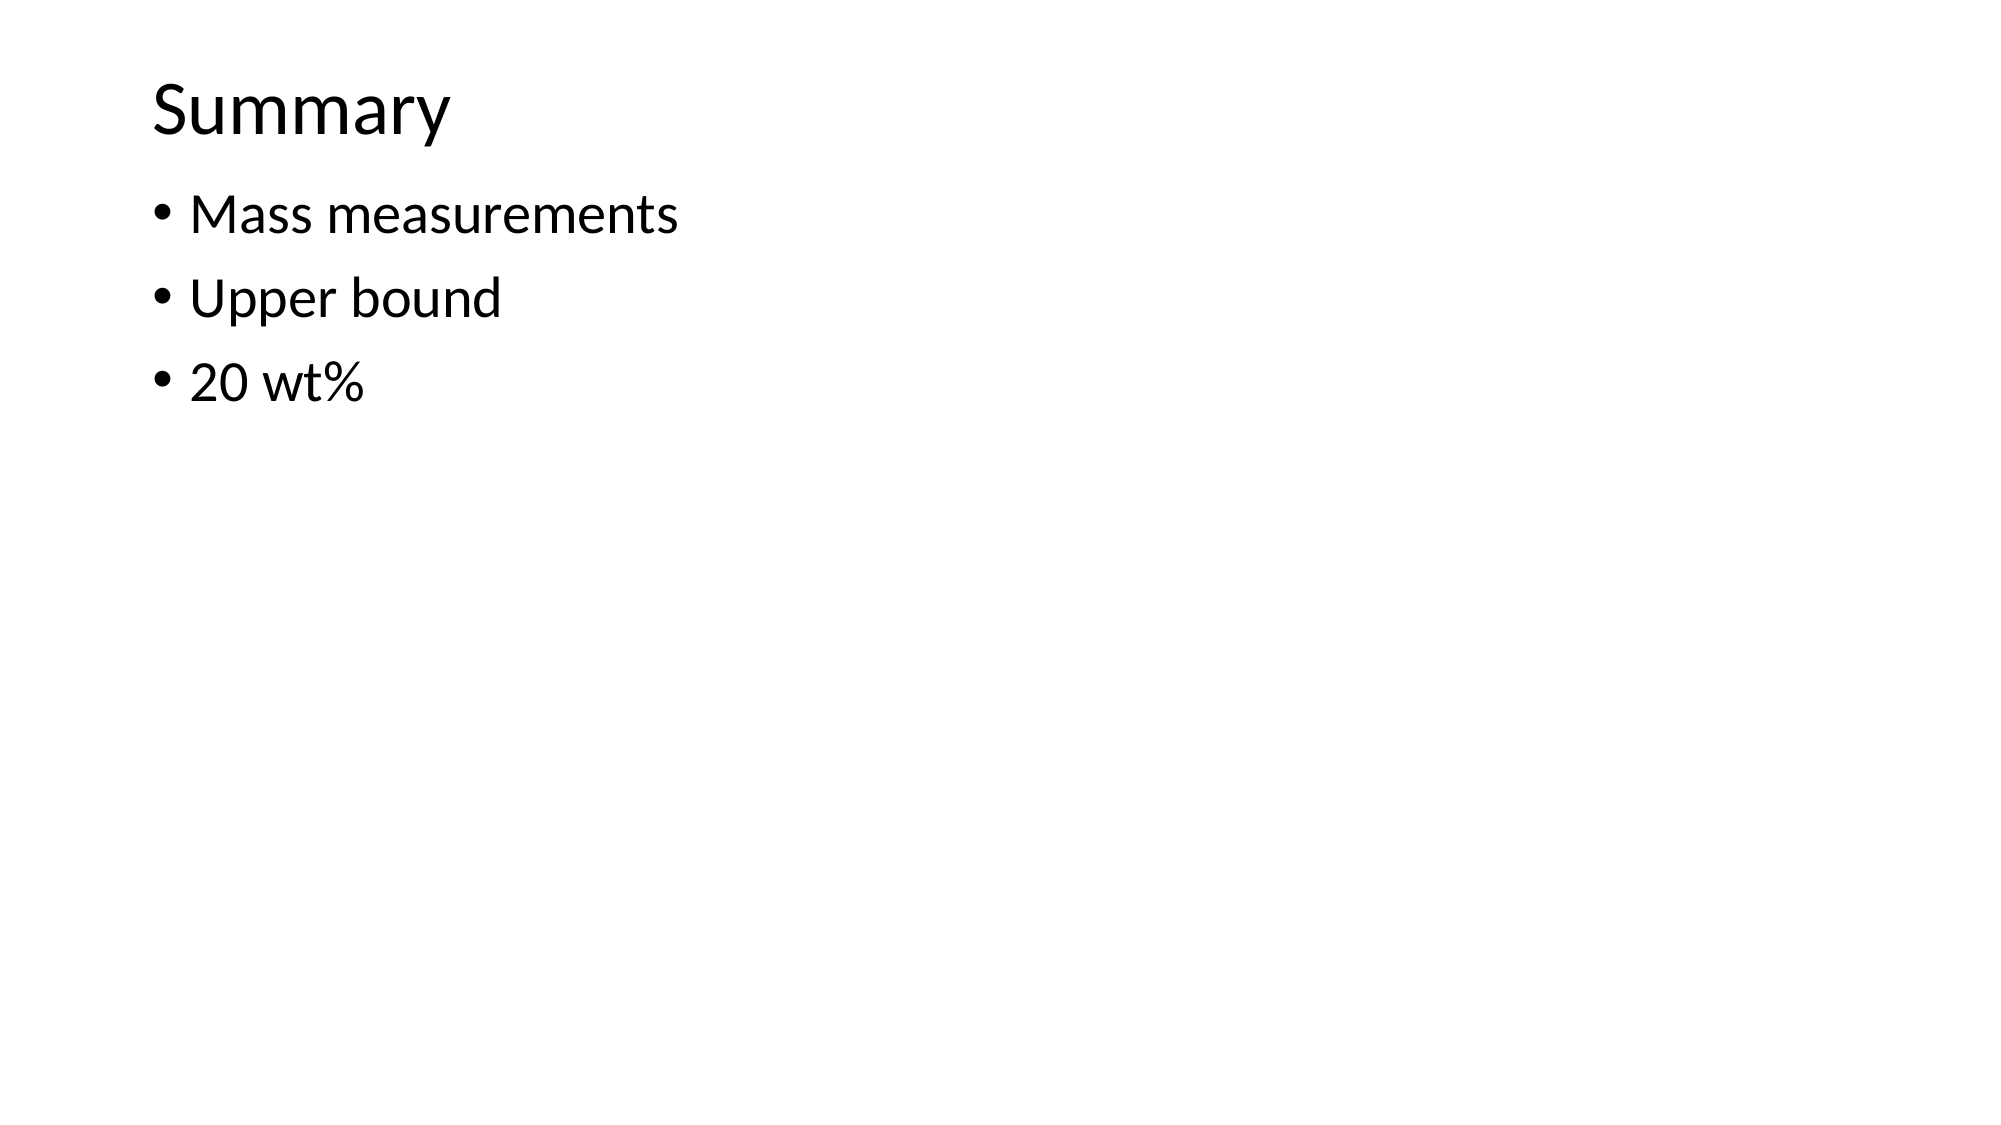

Summary
Mass measurements
Upper bound
20 wt%